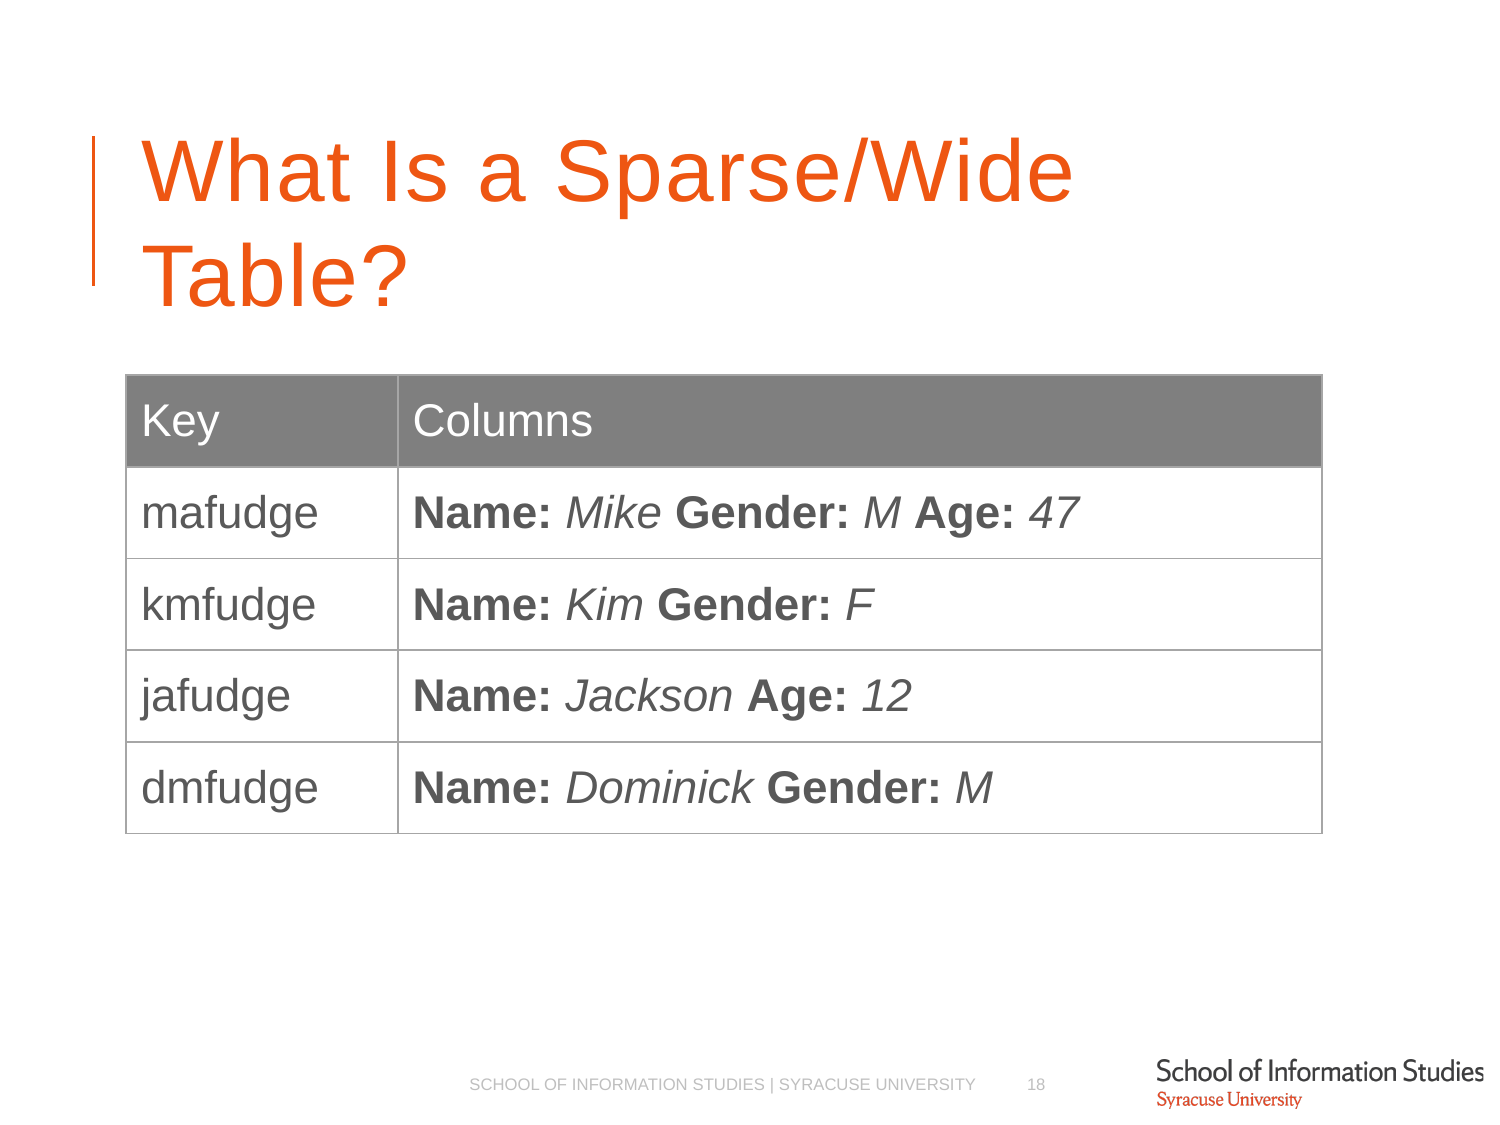

# What Is a Sparse/Wide Table?
| Key | Columns |
| --- | --- |
| mafudge | Name: Mike Gender: M Age: 47 |
| kmfudge | Name: Kim Gender: F |
| jafudge | Name: Jackson Age: 12 |
| dmfudge | Name: Dominick Gender: M |
School of Information Studies | Syracuse University
18